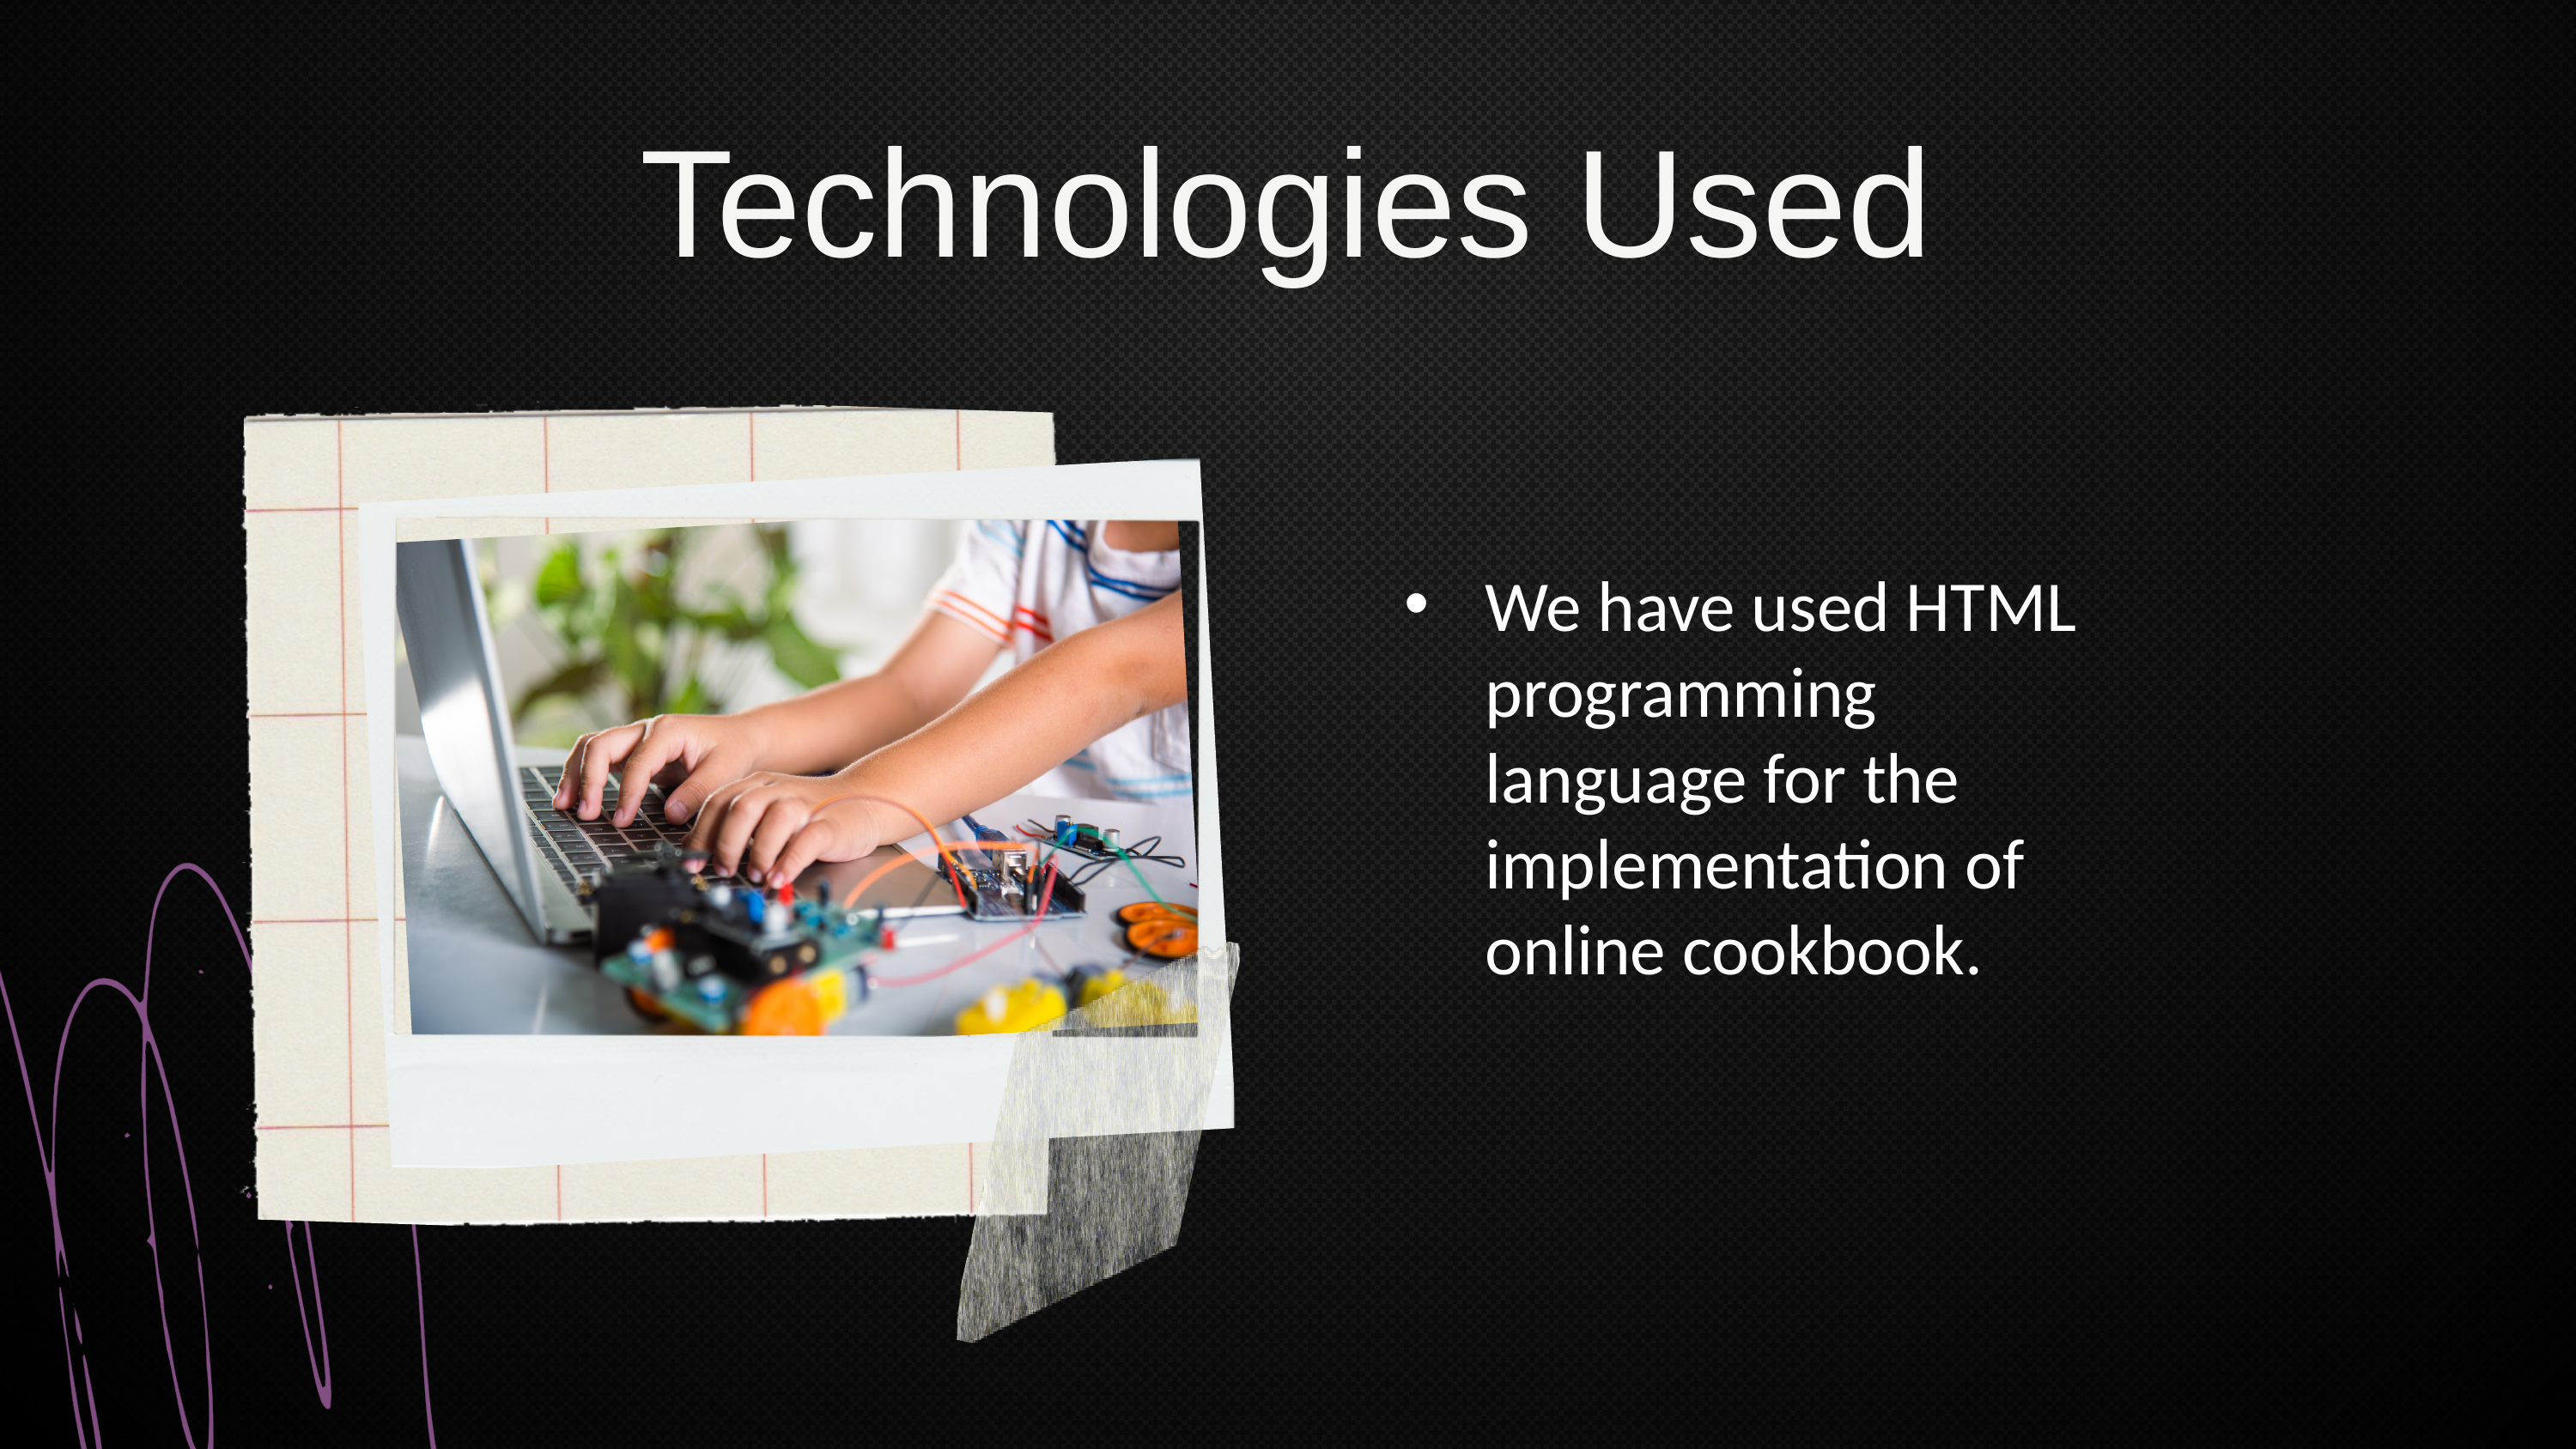

Technologies Used

We have used HTML programming language for the implementation of online cookbook.